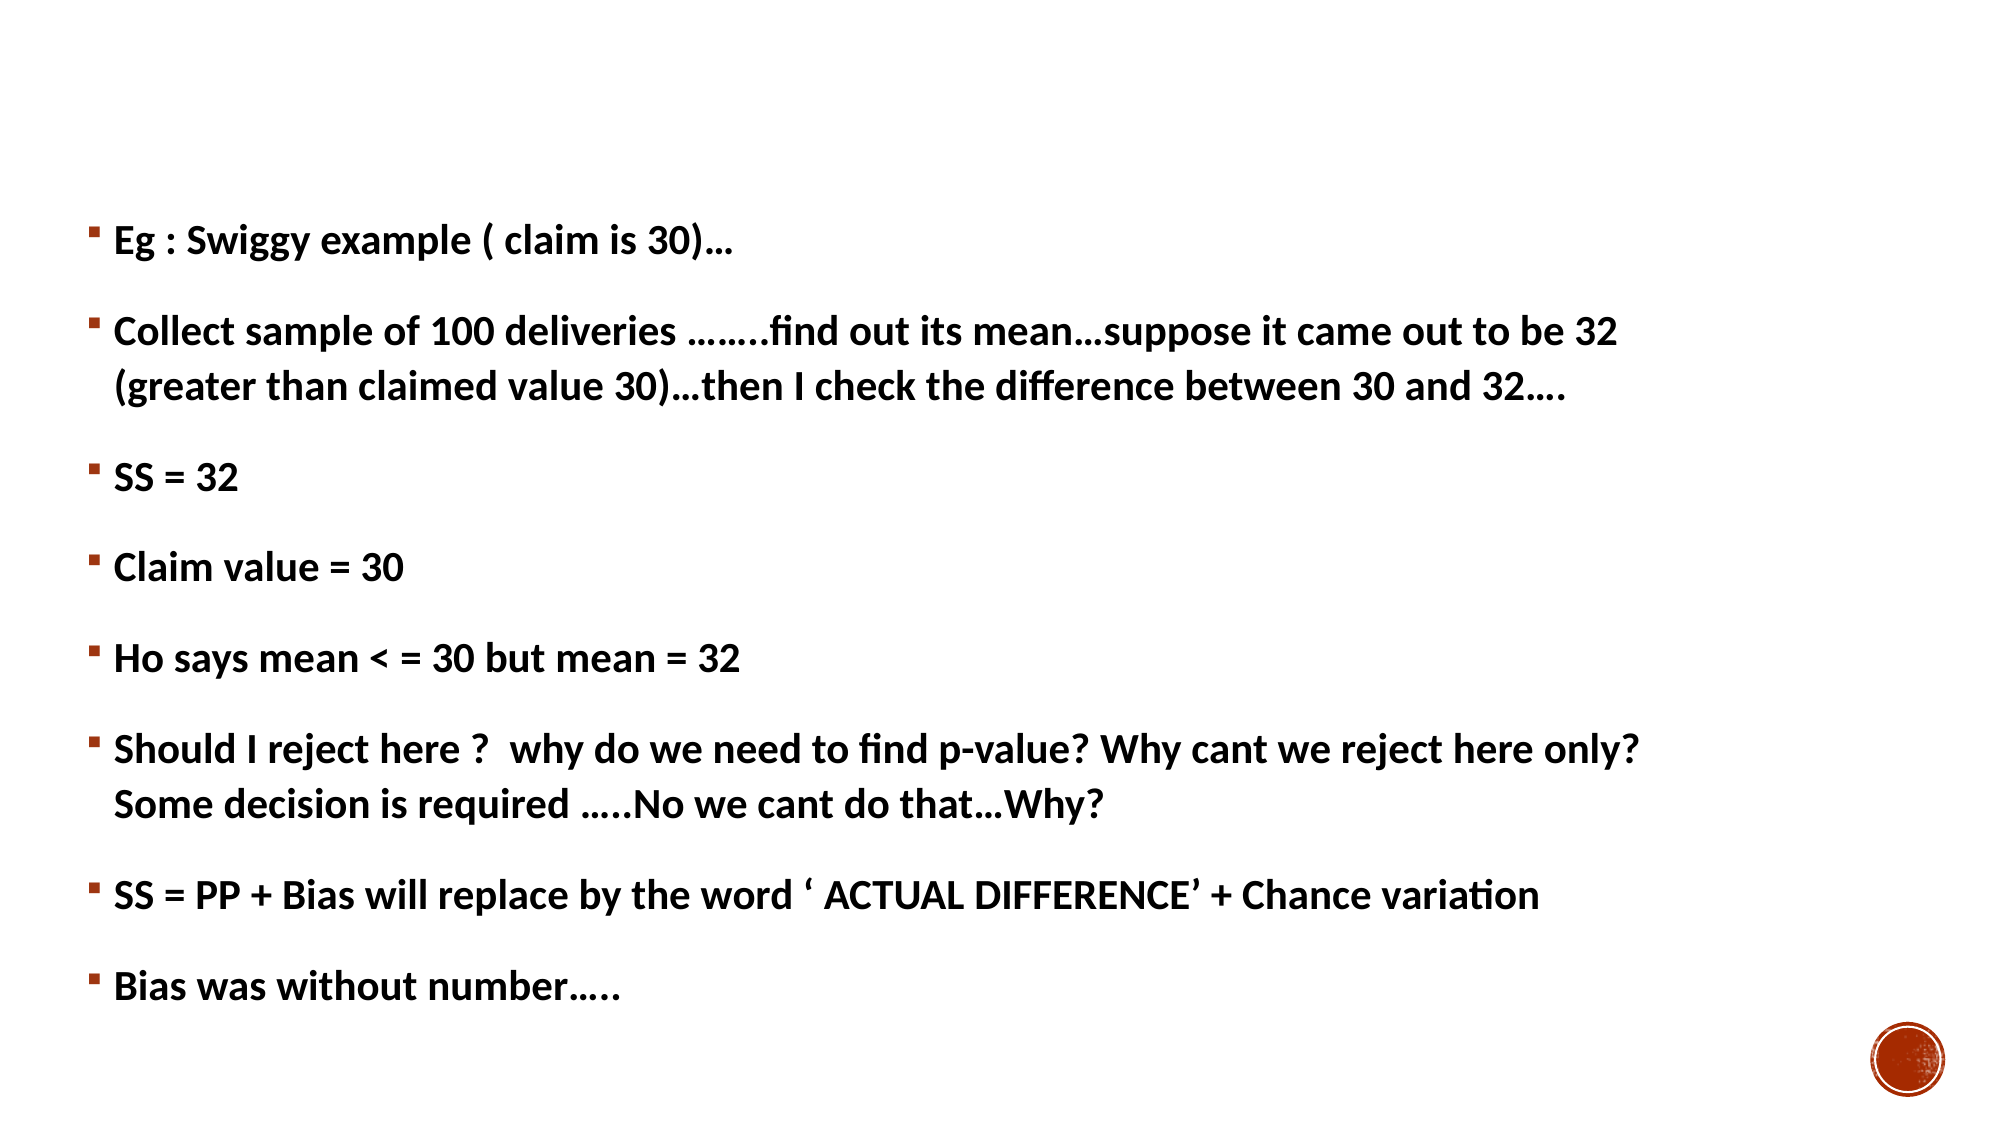

#
Eg : Swiggy example ( claim is 30)…
Collect sample of 100 deliveries ……..find out its mean…suppose it came out to be 32 (greater than claimed value 30)…then I check the difference between 30 and 32….
SS = 32
Claim value = 30
Ho says mean < = 30 but mean = 32
Should I reject here ?  why do we need to find p-value? Why cant we reject here only? Some decision is required …..No we cant do that…Why?
SS = PP + Bias will replace by the word ‘ ACTUAL DIFFERENCE’ + Chance variation
Bias was without number…..